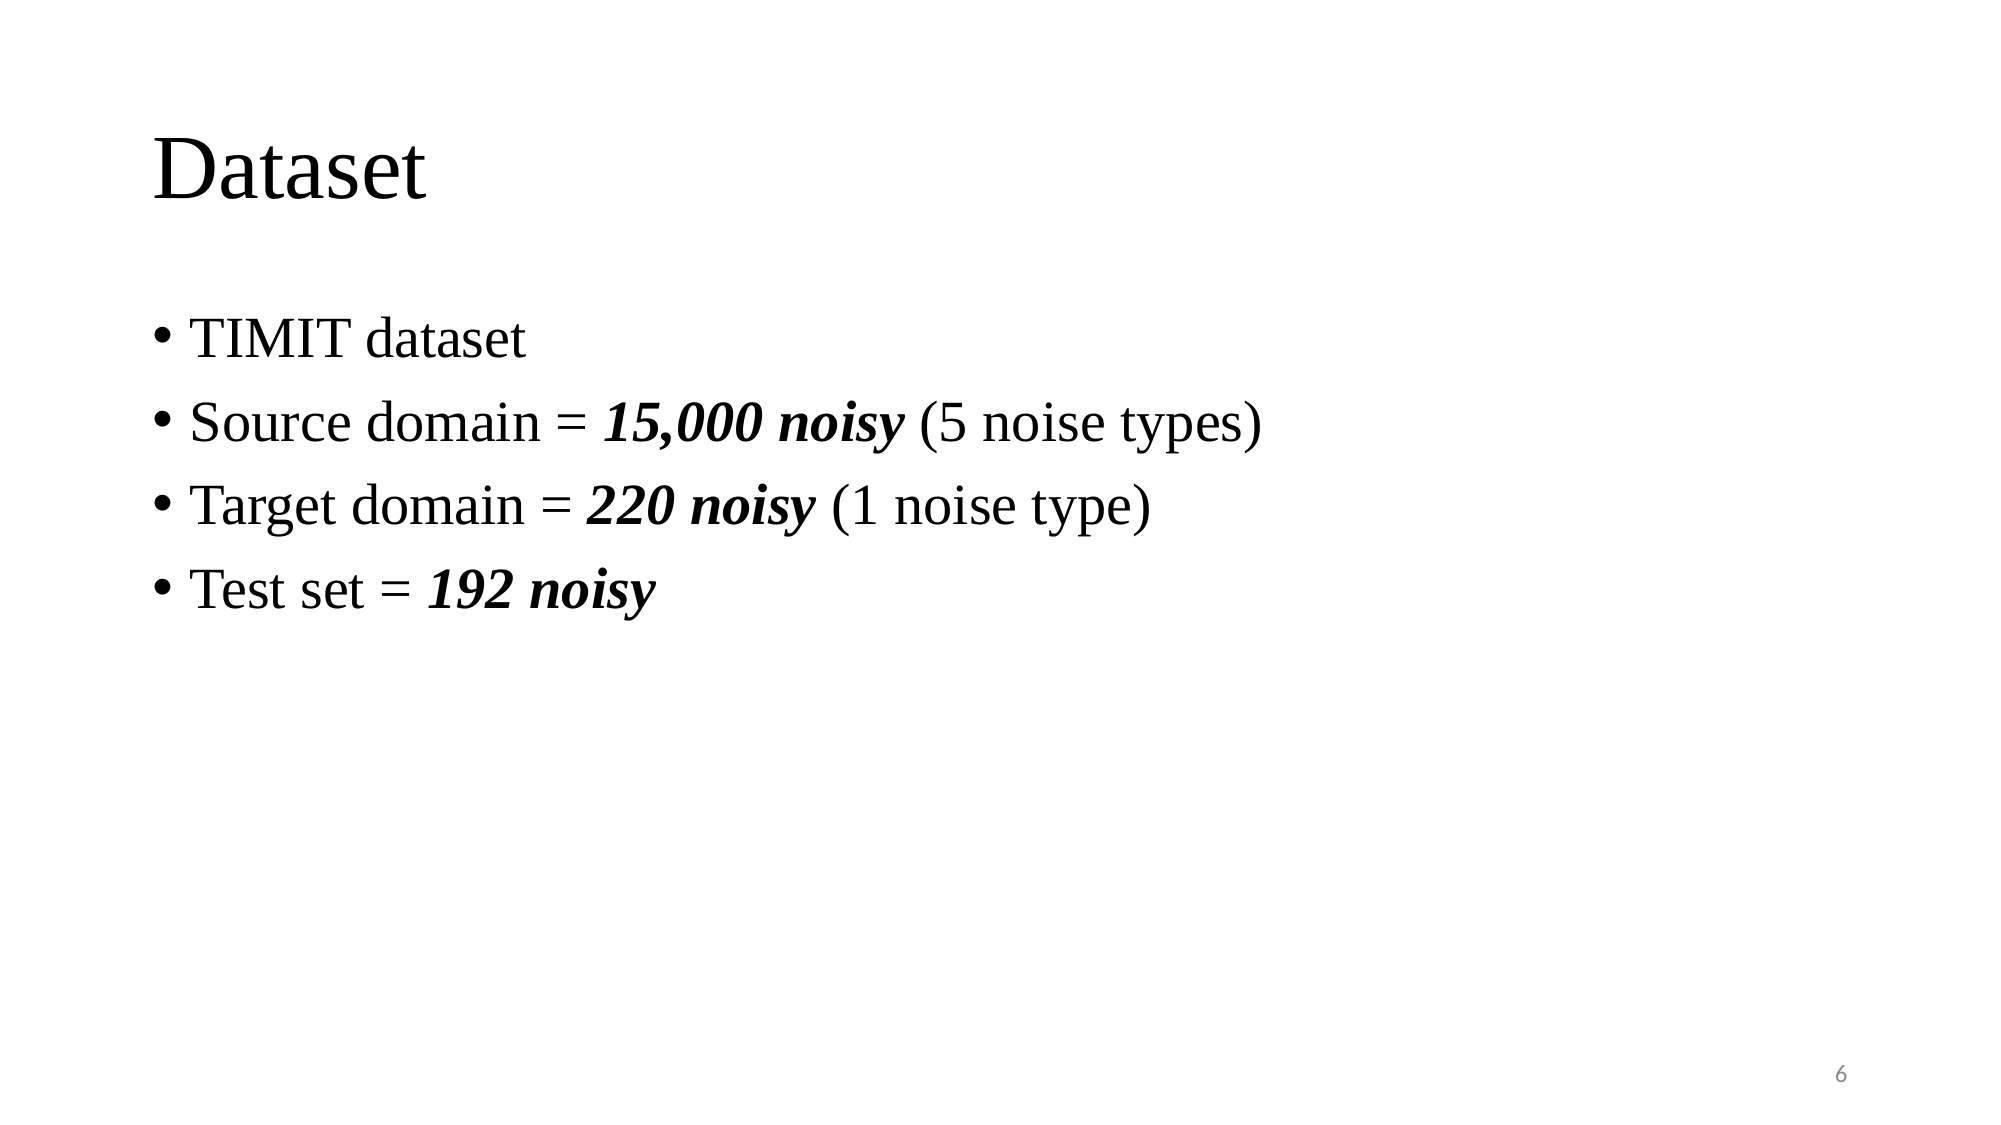

# Dataset
TIMIT dataset
Source domain = 15,000 noisy (5 noise types)
Target domain = 220 noisy (1 noise type)
Test set = 192 noisy
6